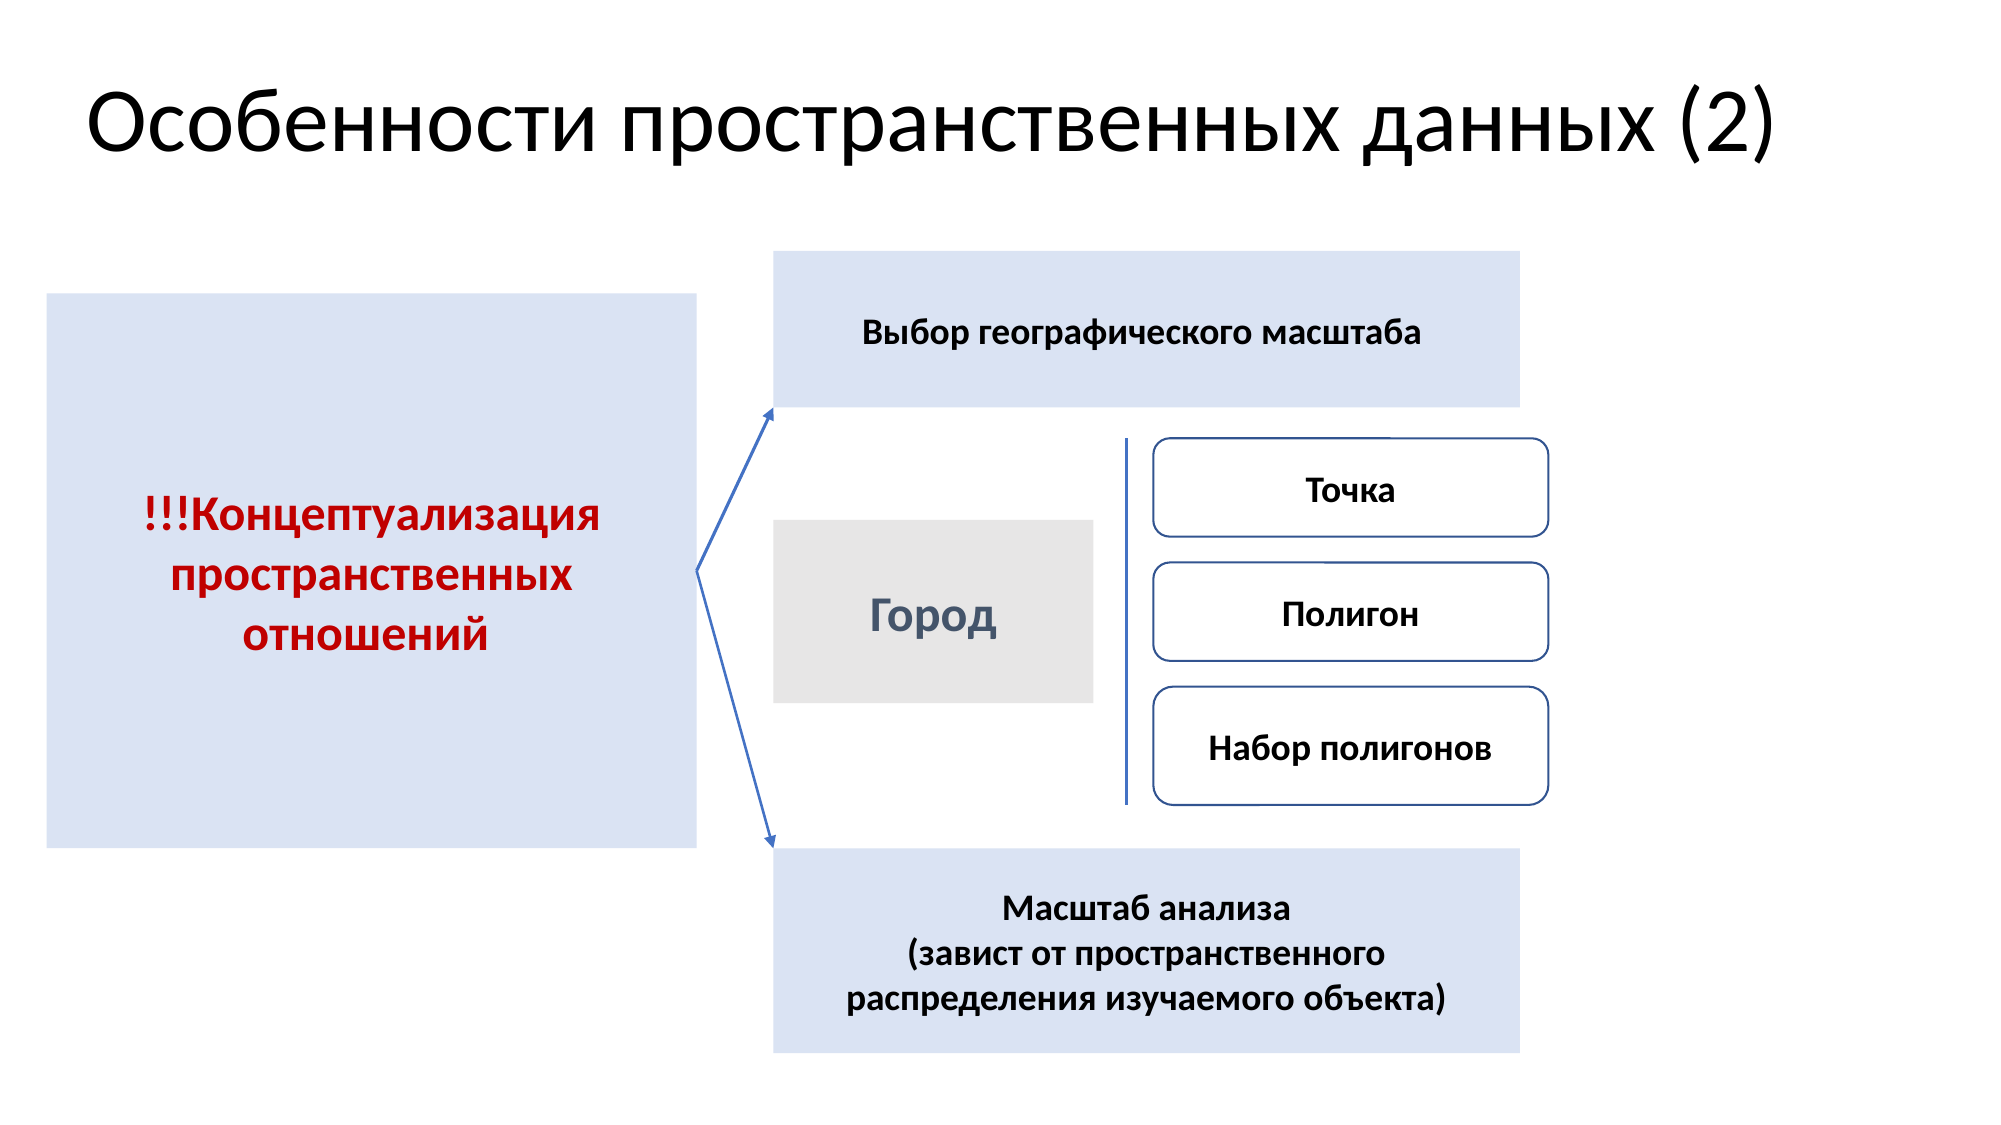

# Особенности пространственных данных (2)
Выбор географического масштаба
!!!Концептуализация пространственных отношений
Точка
Город
Полигон
Набор полигонов
Масштаб анализа
(завист от пространственного распределения изучаемого объекта)